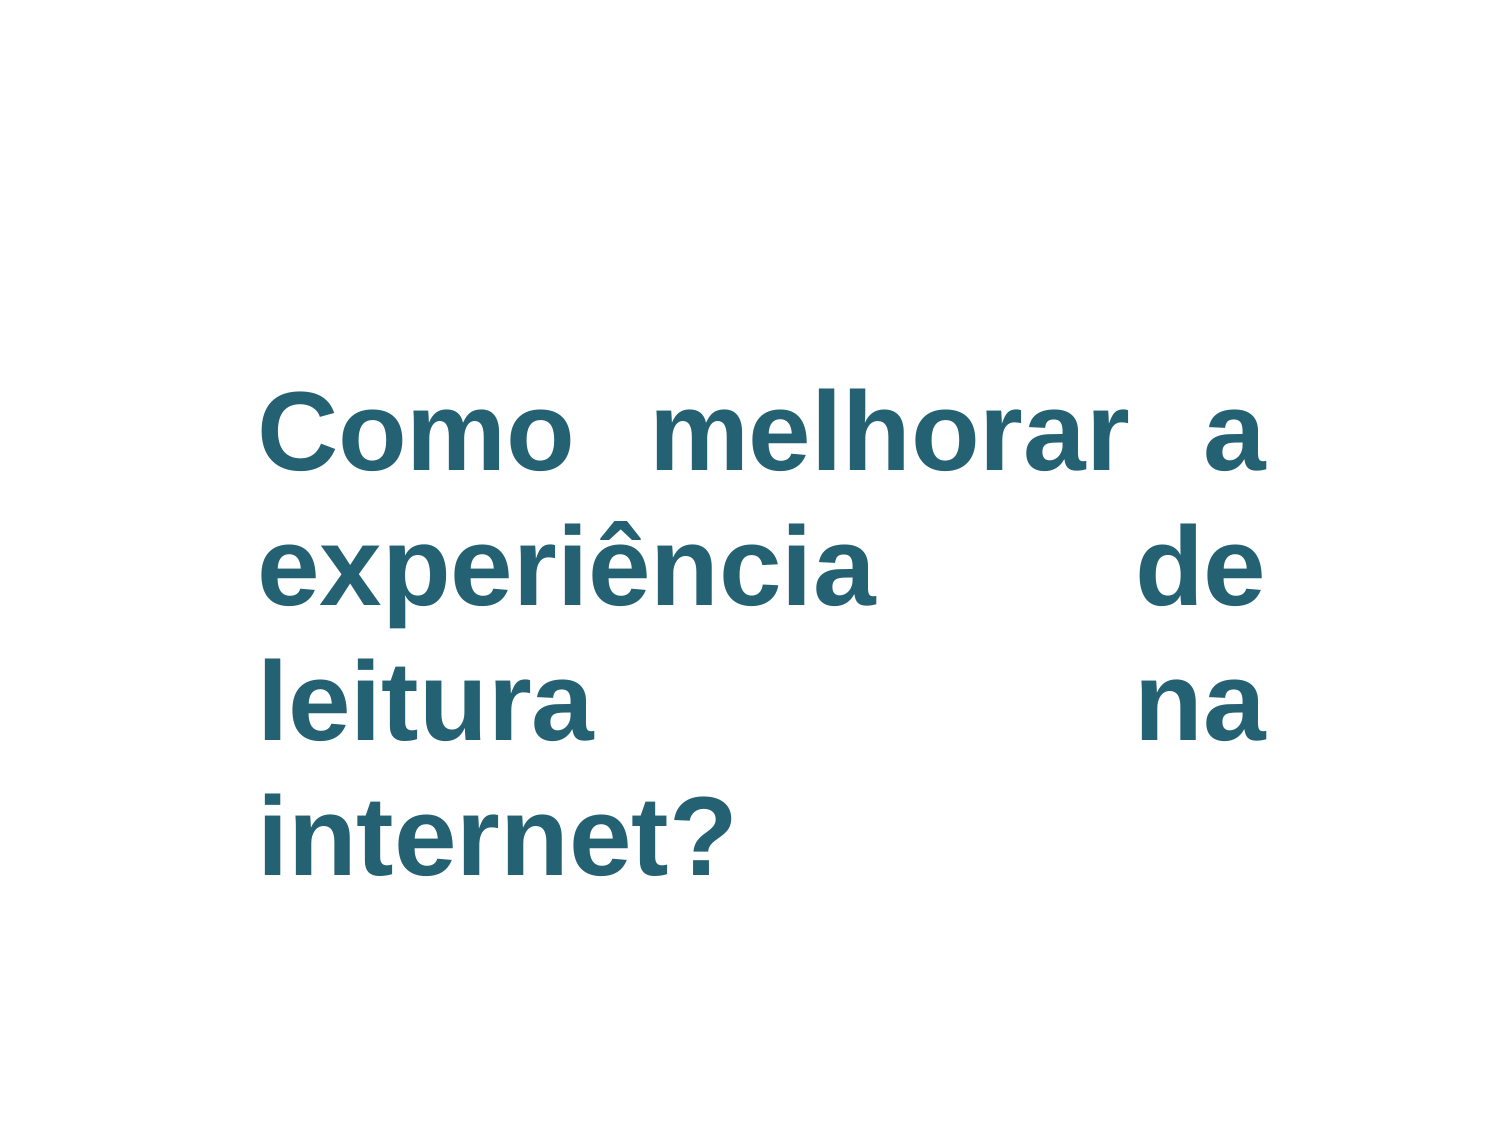

Como melhorar a experiência de leitura na internet?